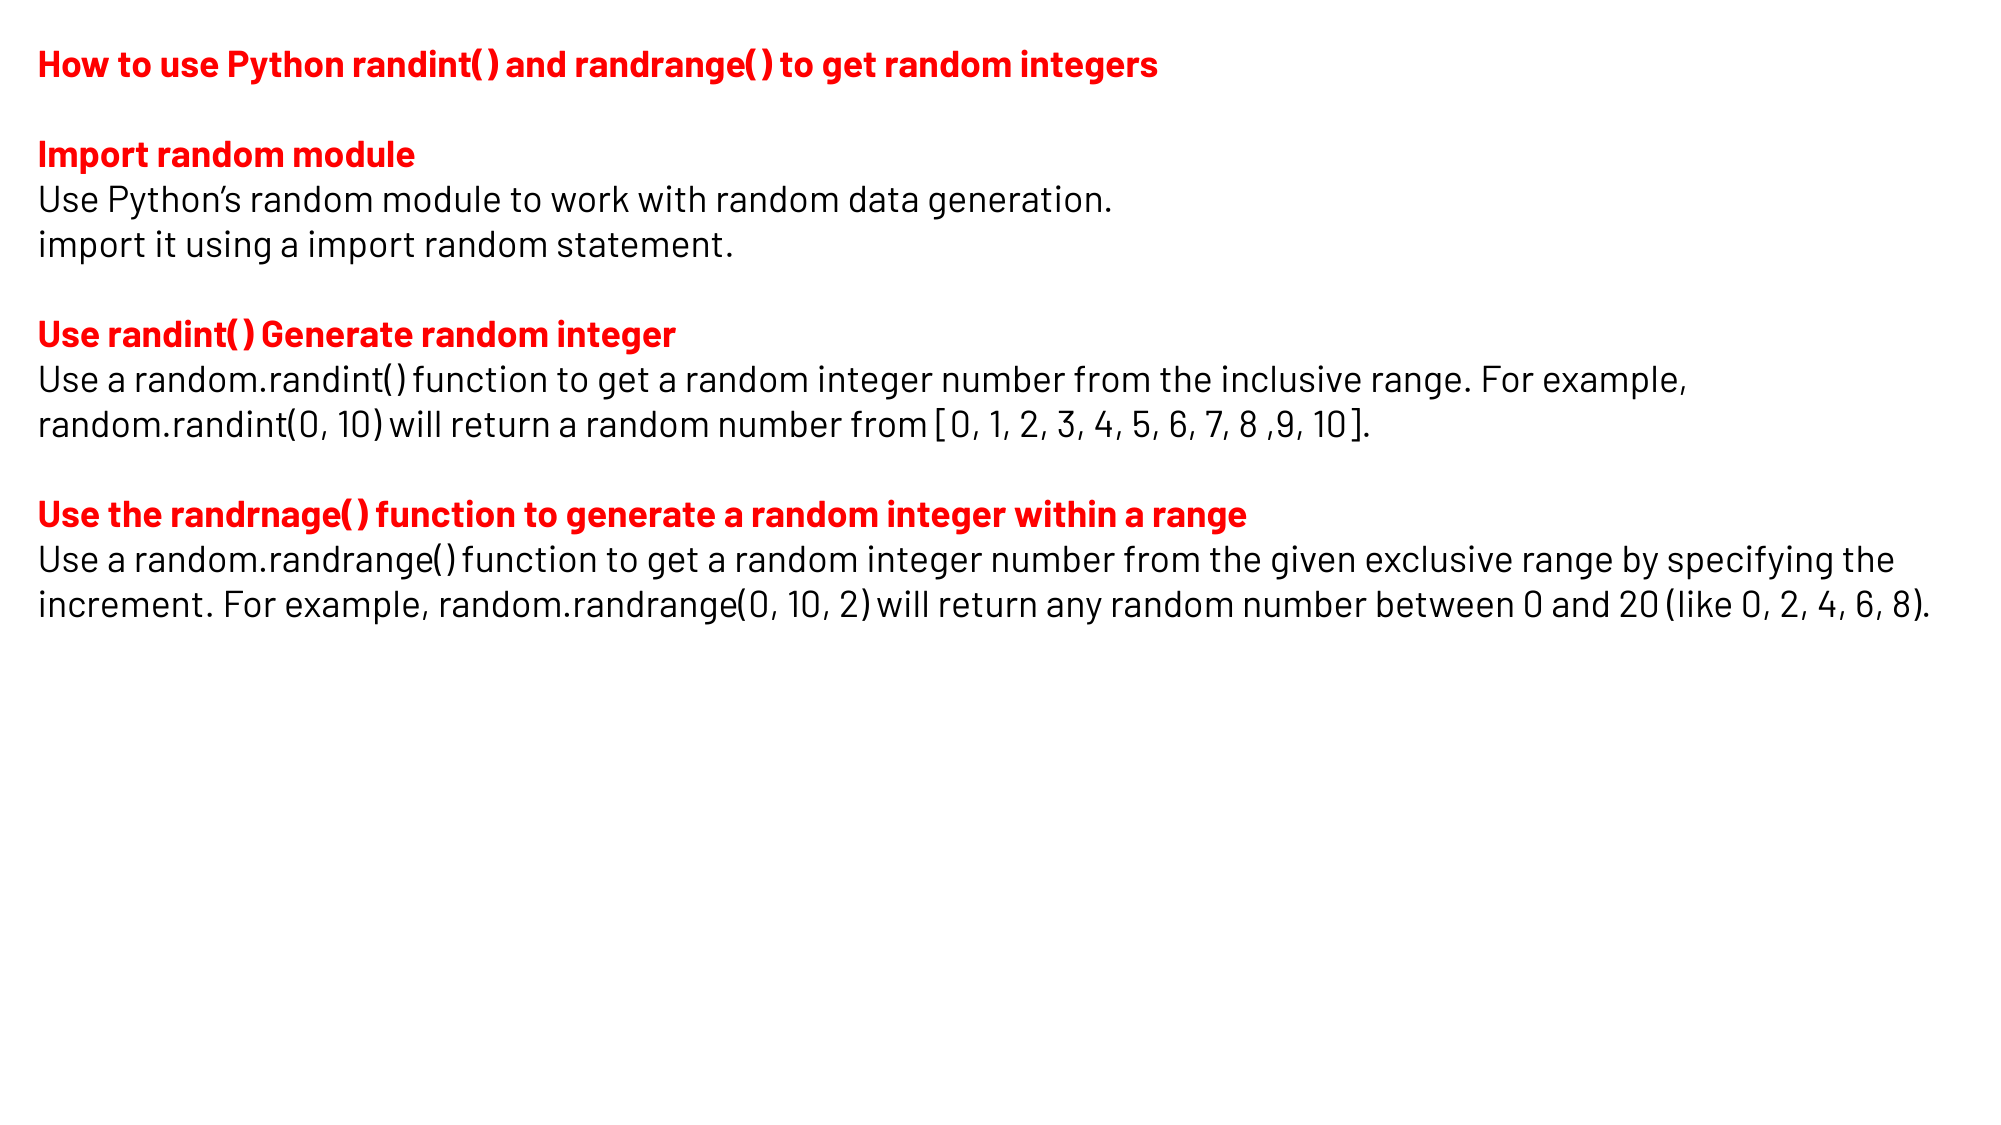

How to use Python randint() and randrange() to get random integers

Import random module
Use Python’s random module to work with random data generation.
import it using a import random statement.

Use randint() Generate random integer
Use a random.randint() function to get a random integer number from the inclusive range. For example, random.randint(0, 10) will return a random number from [0, 1, 2, 3, 4, 5, 6, 7, 8 ,9, 10].

Use the randrnage() function to generate a random integer within a range
Use a random.randrange() function to get a random integer number from the given exclusive range by specifying the increment. For example, random.randrange(0, 10, 2) will return any random number between 0 and 20 (like 0, 2, 4, 6, 8).